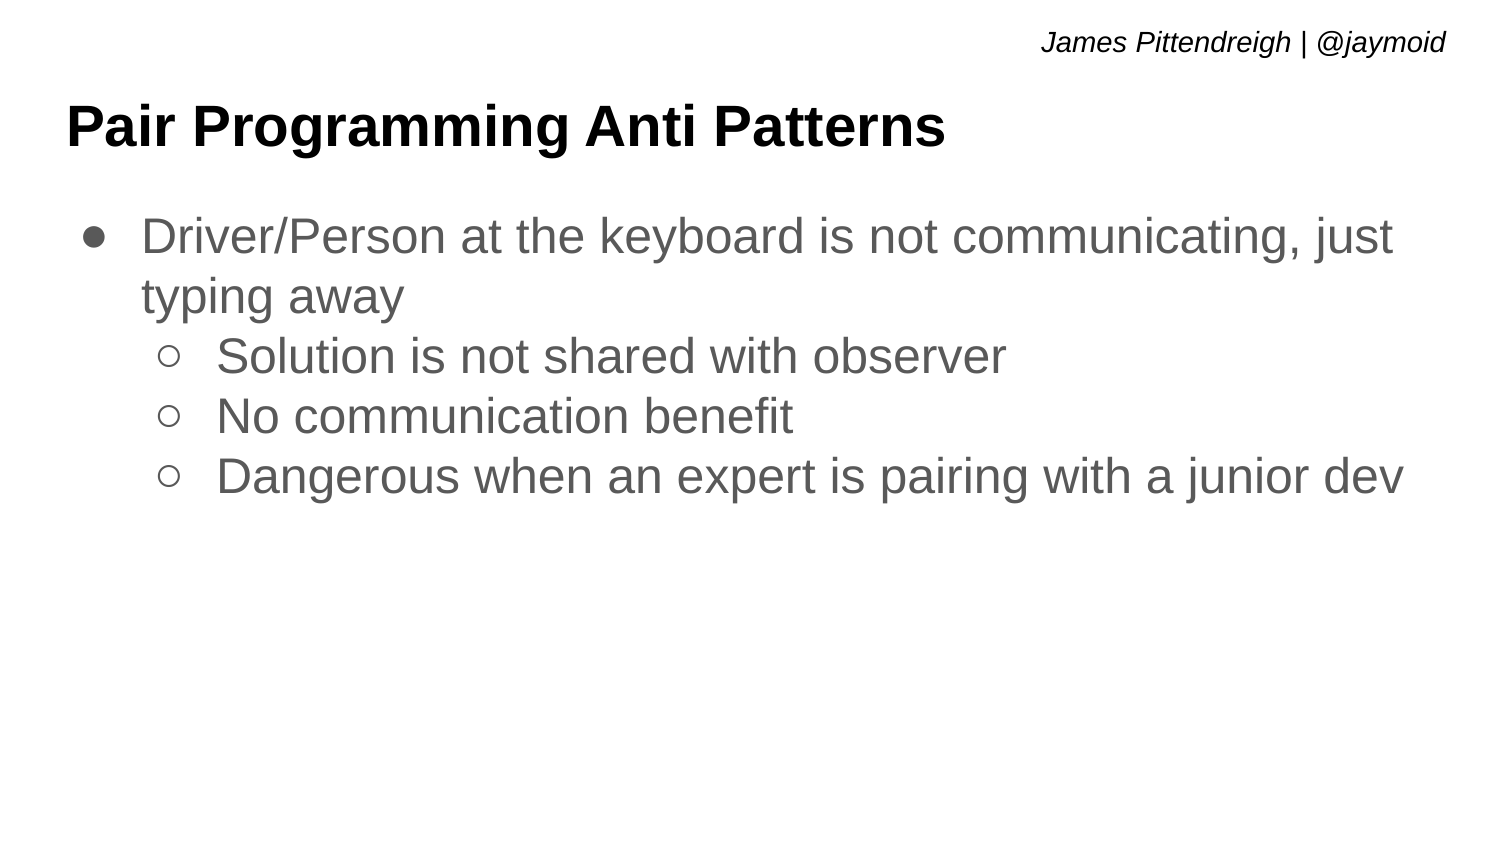

# Pair Programming Anti Patterns
Driver/Person at the keyboard is not communicating, just typing away
Solution is not shared with observer
No communication benefit
Dangerous when an expert is pairing with a junior dev